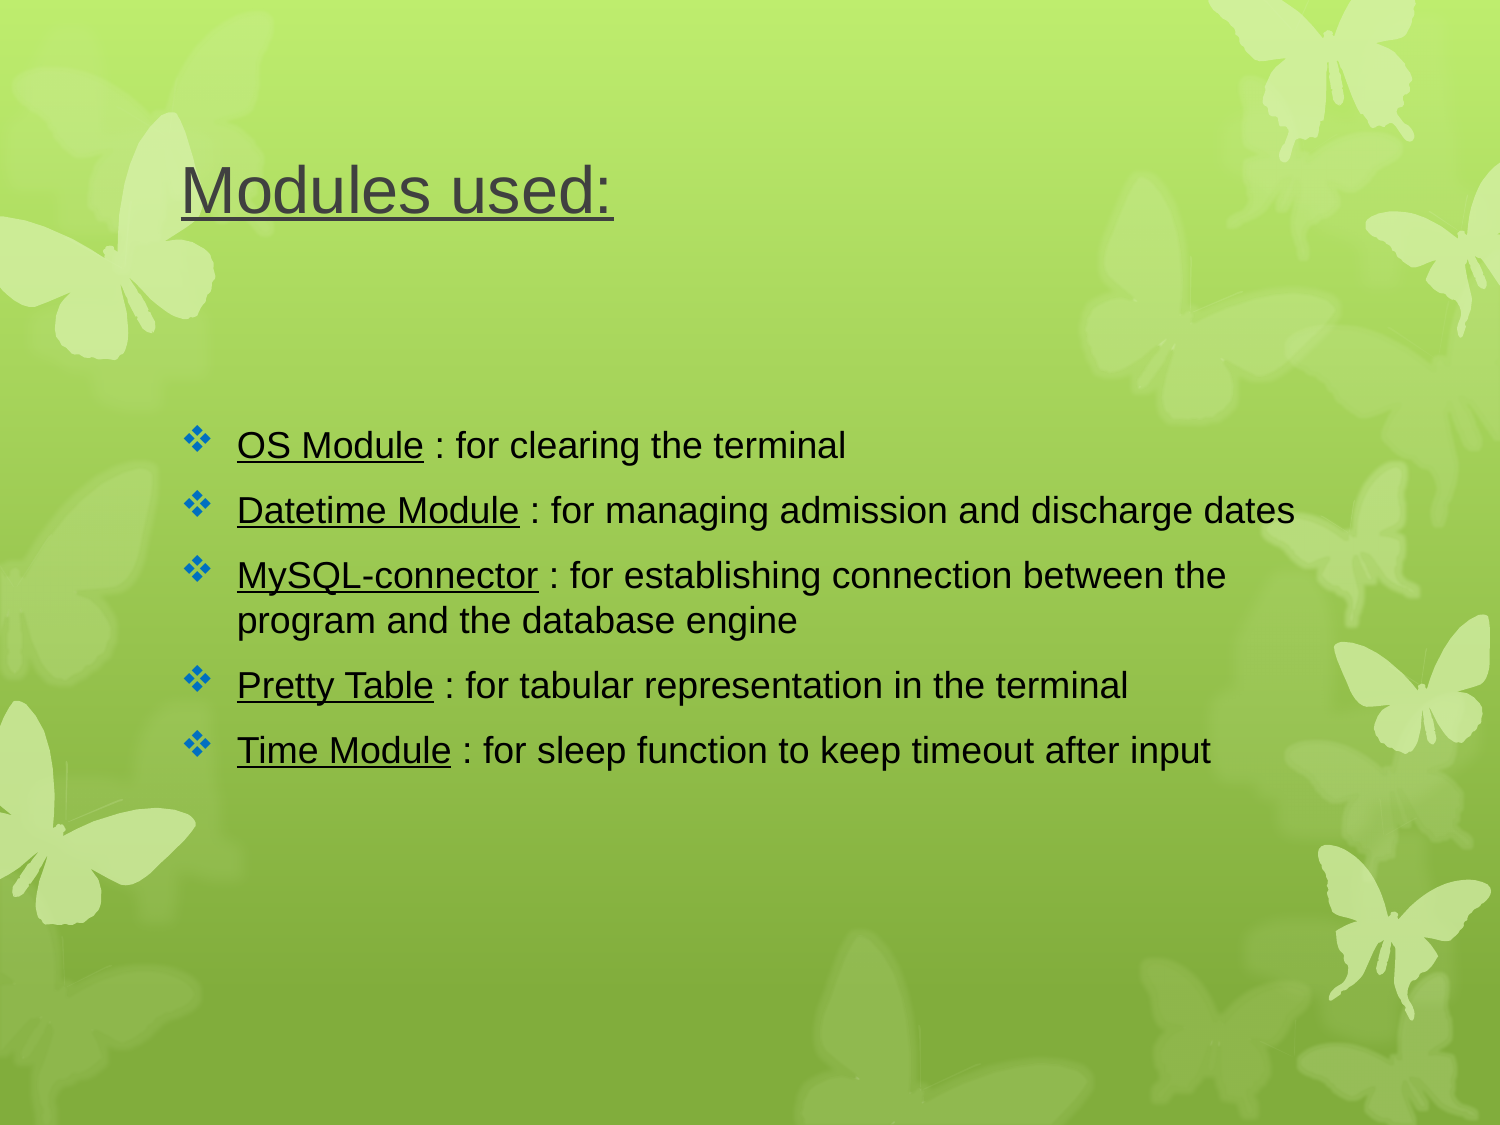

# Modules used:
OS Module : for clearing the terminal
Datetime Module : for managing admission and discharge dates
MySQL-connector : for establishing connection between the program and the database engine
Pretty Table : for tabular representation in the terminal
Time Module : for sleep function to keep timeout after input